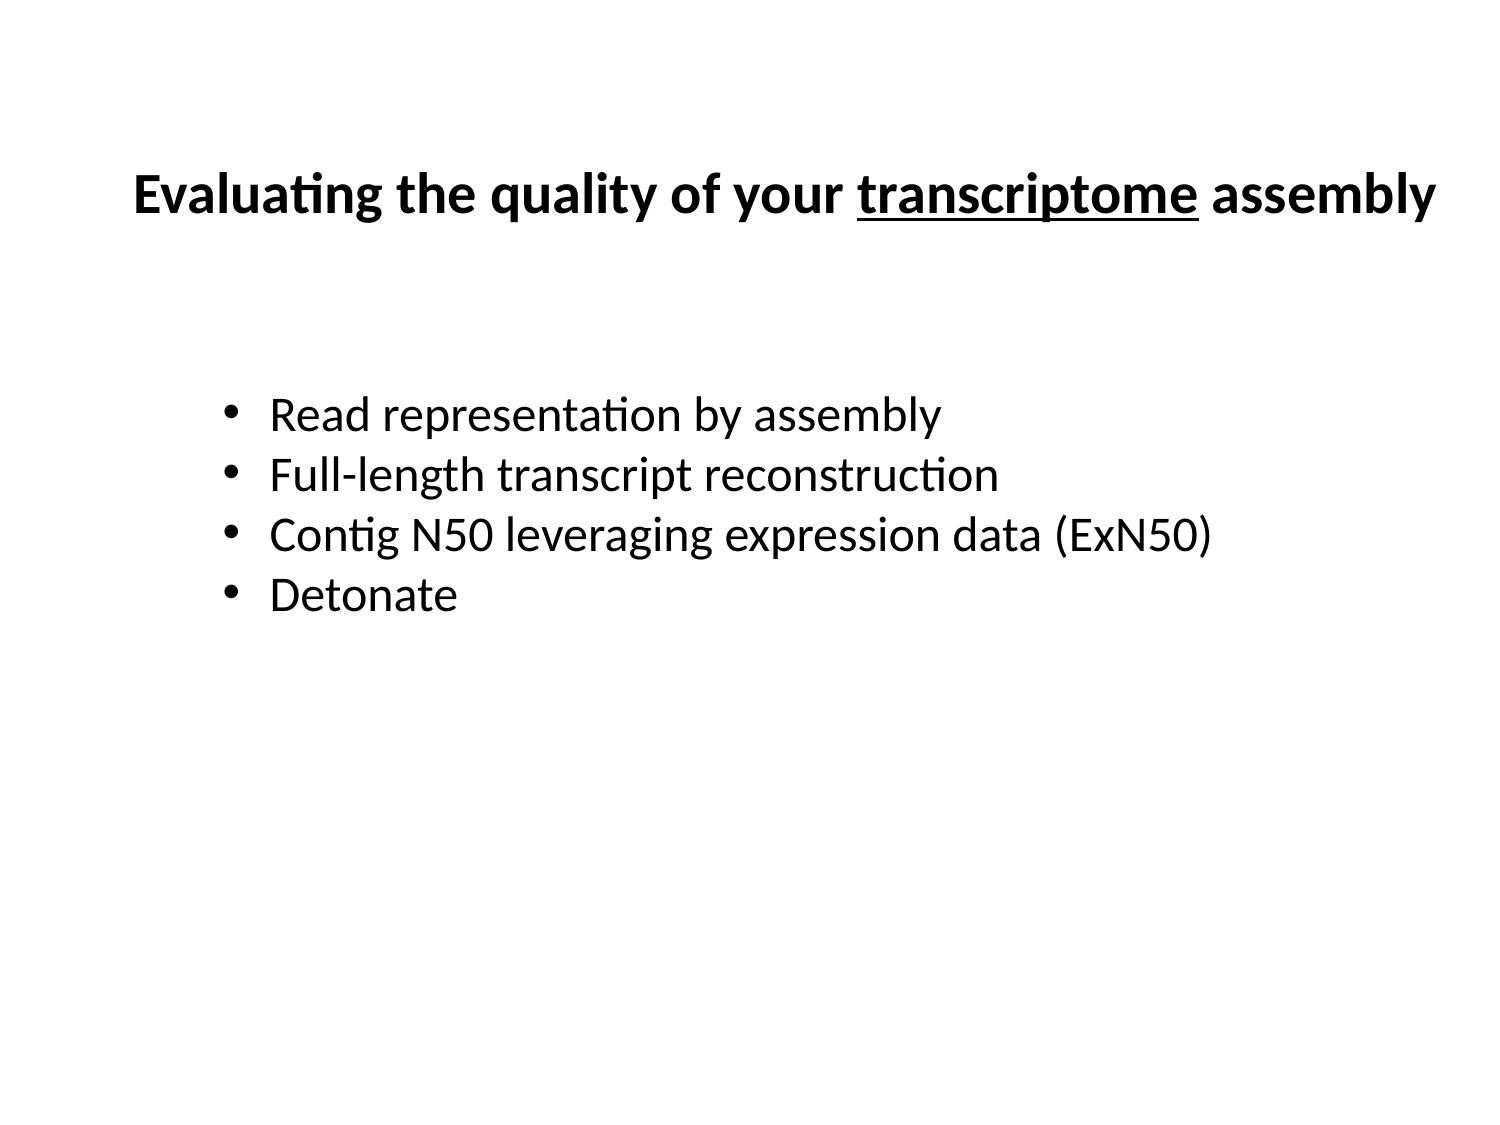

Evaluating the quality of your transcriptome assembly
Read representation by assembly
Full-length transcript reconstruction
Contig N50 leveraging expression data (ExN50)
Detonate